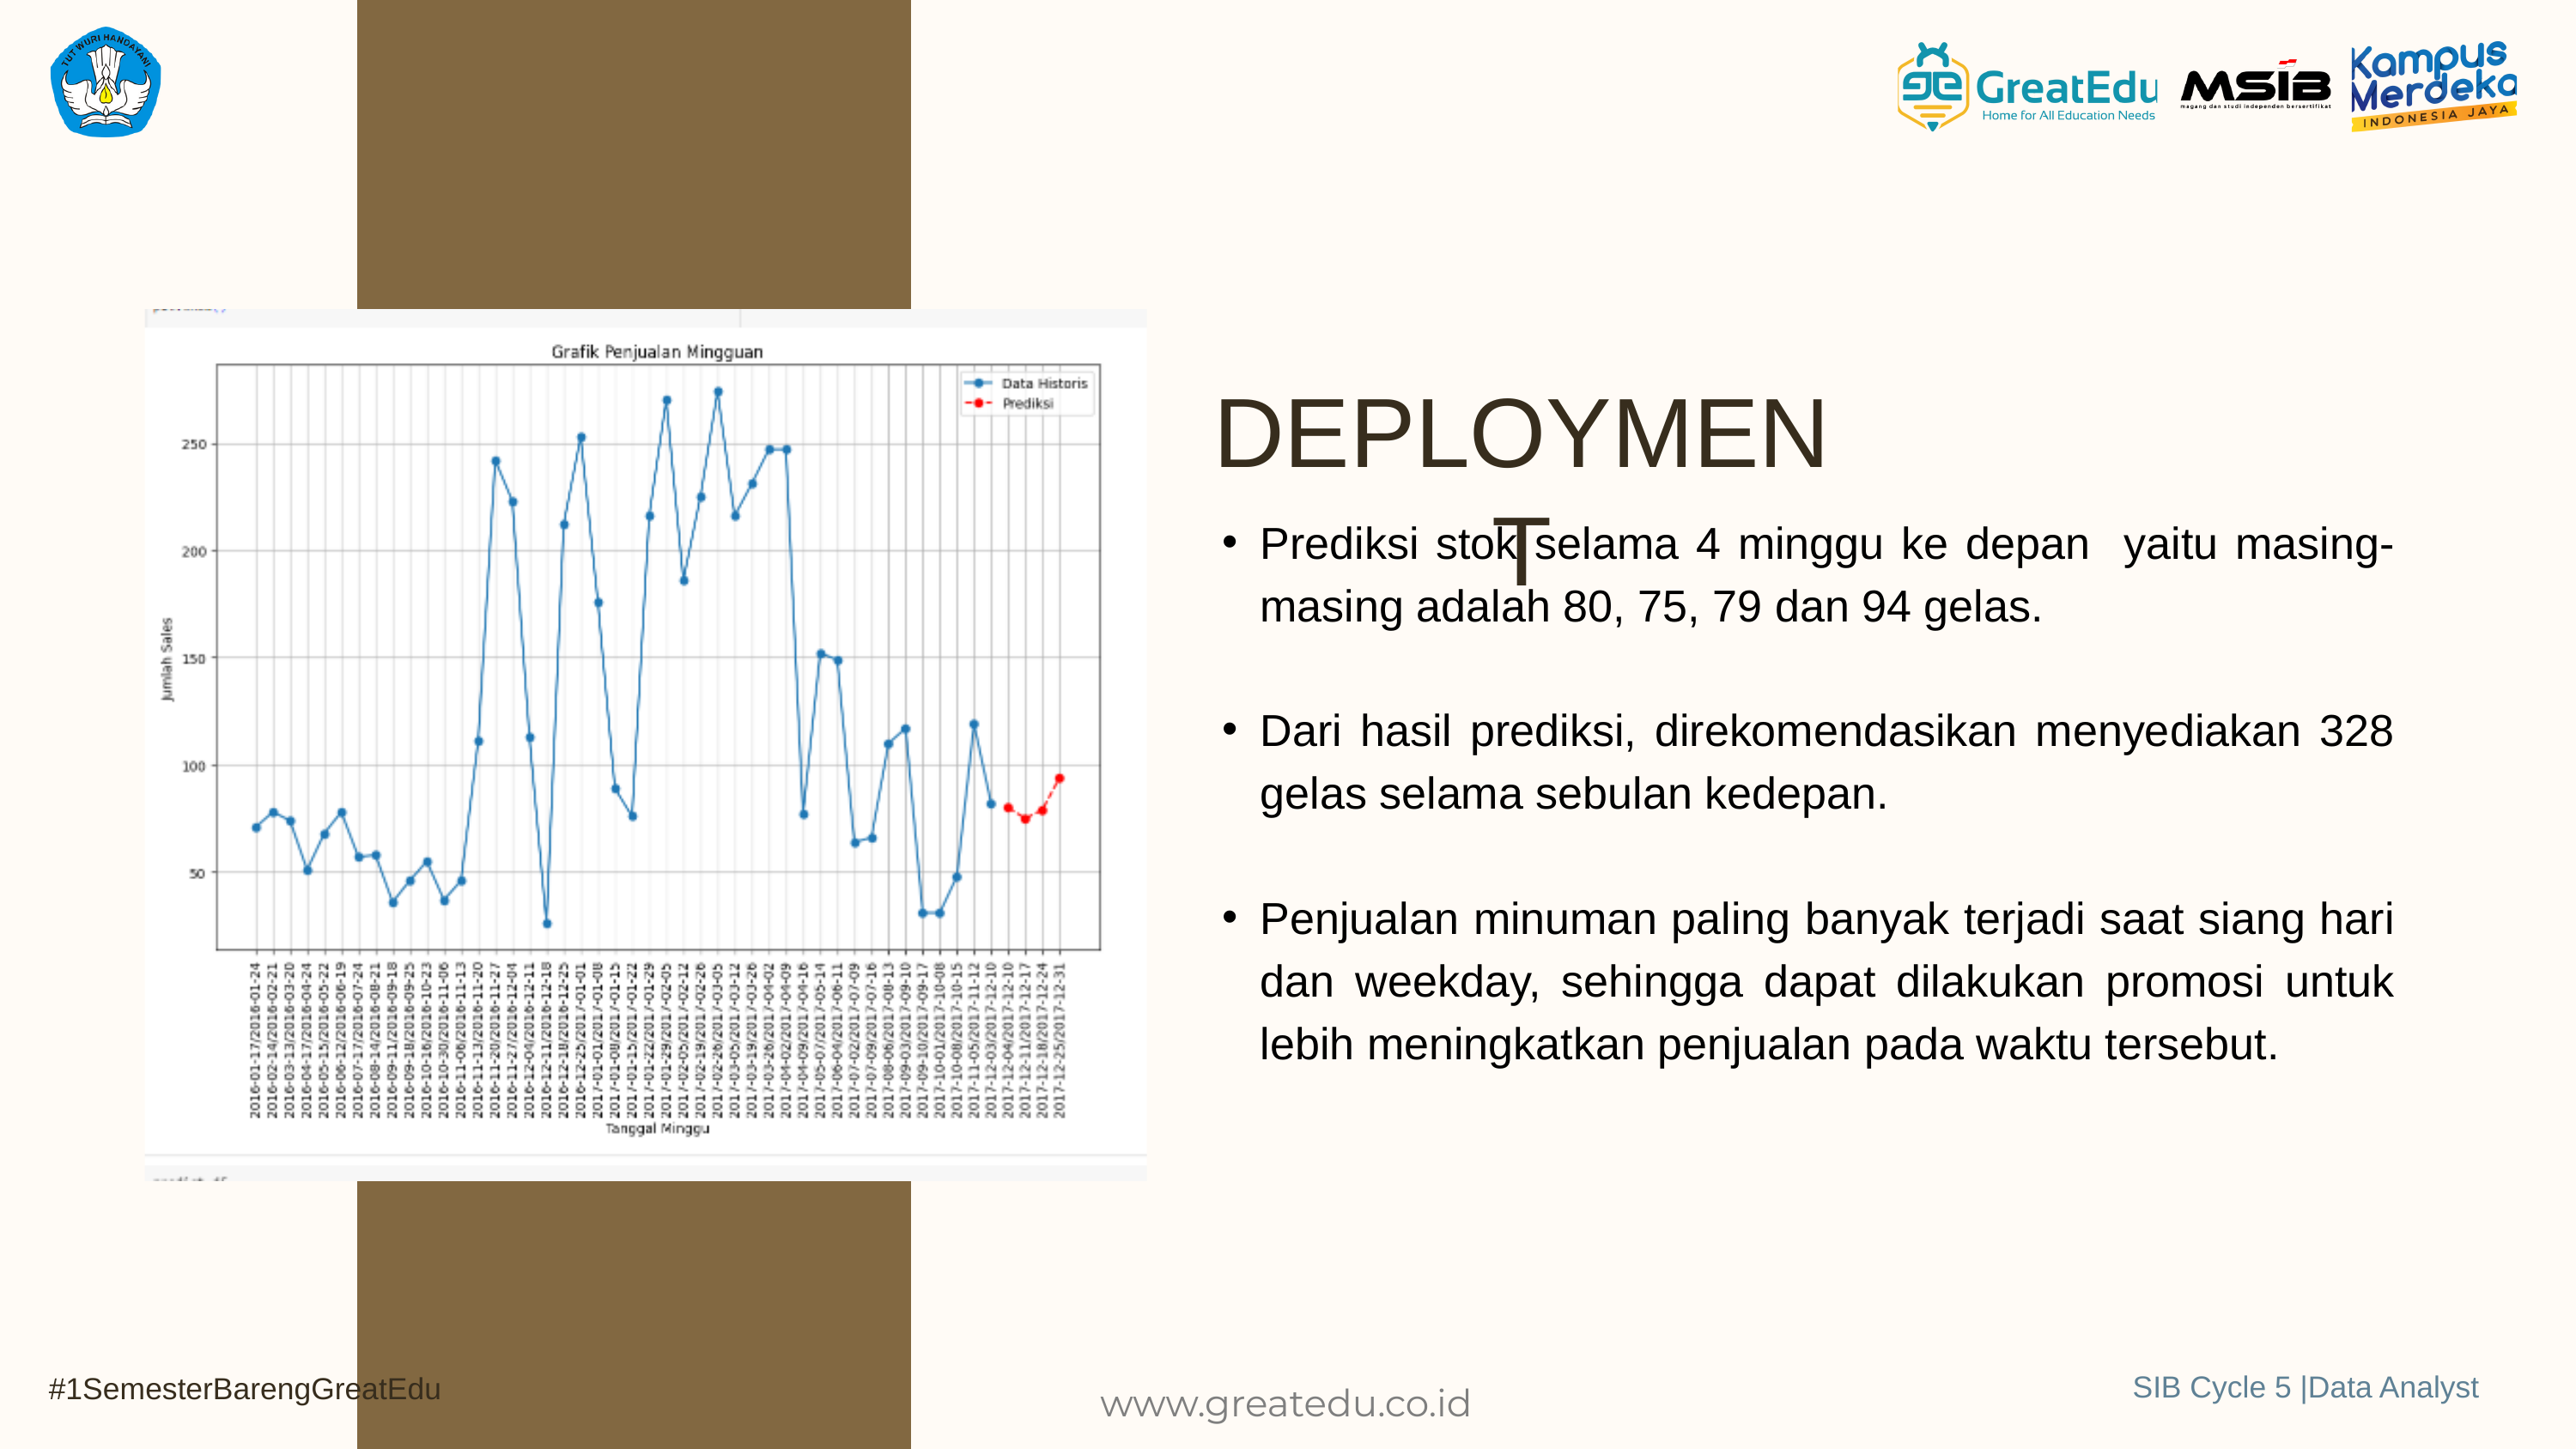

DEPLOYMENT
Prediksi stok selama 4 minggu ke depan  yaitu masing-masing adalah 80, 75, 79 dan 94 gelas.

Dari hasil prediksi, direkomendasikan menyediakan 328 gelas selama sebulan kedepan.

Penjualan minuman paling banyak terjadi saat siang hari dan weekday, sehingga dapat dilakukan promosi untuk lebih meningkatkan penjualan pada waktu tersebut.
www.greatedu.co.id
SIB Cycle 5 |Data Analyst
#1SemesterBarengGreatEdu